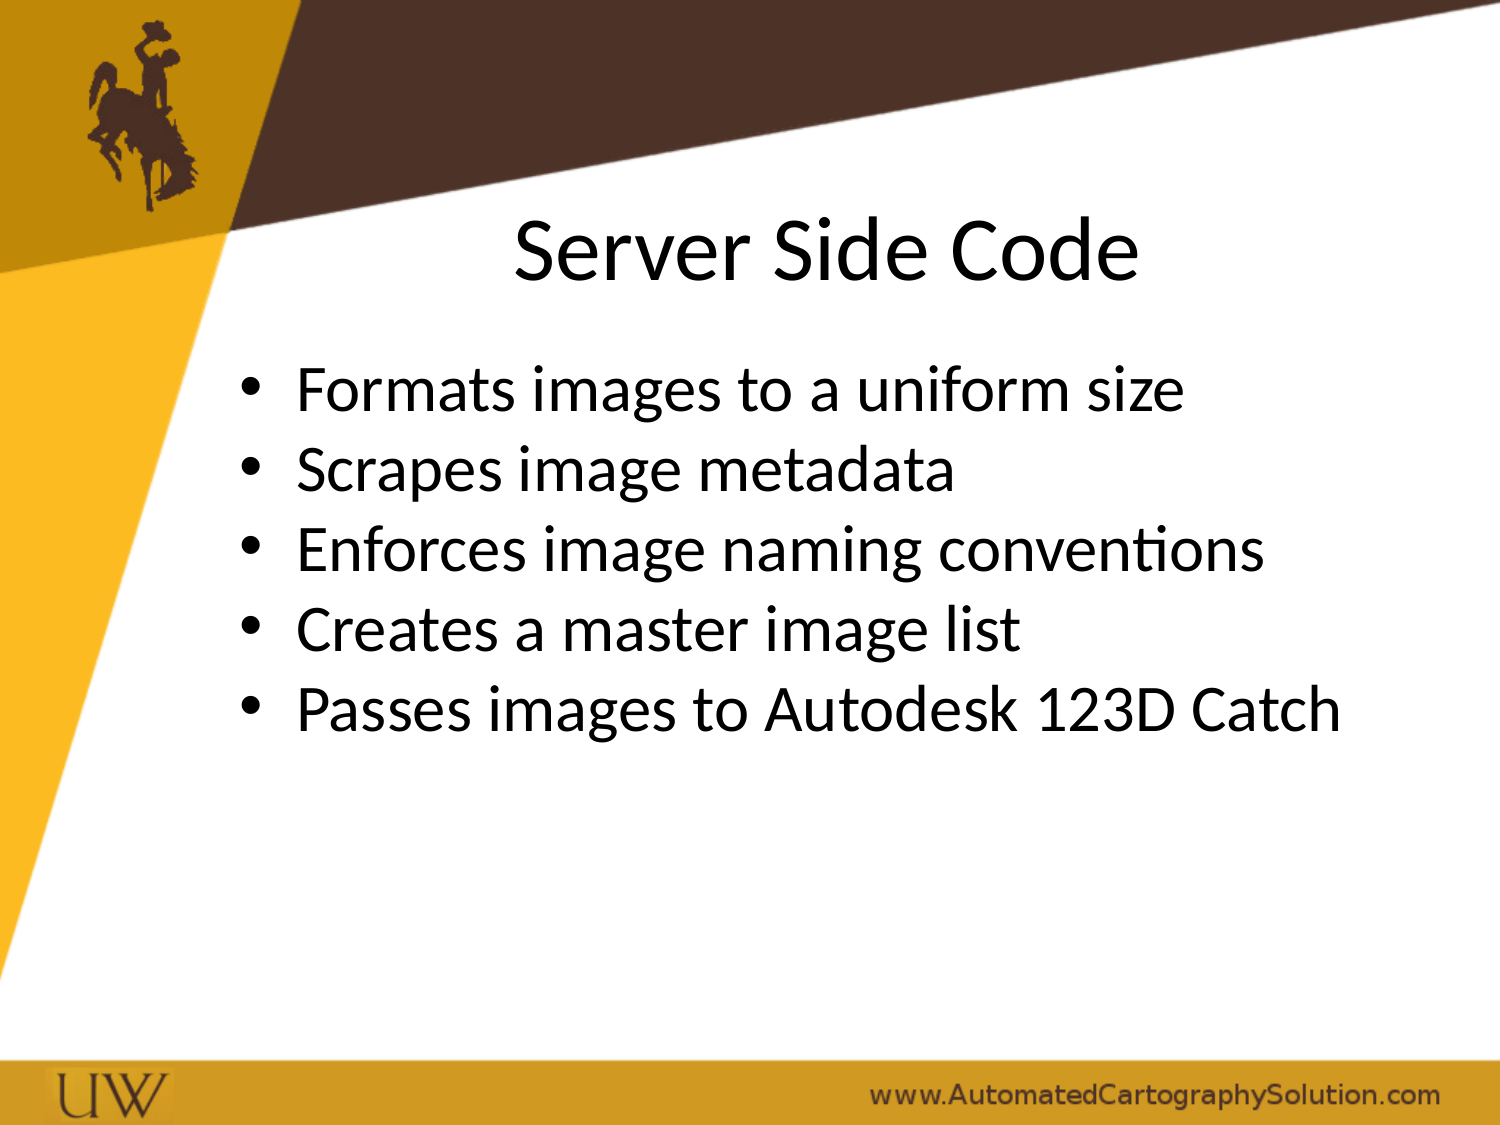

Server Side Code
Formats images to a uniform size
Scrapes image metadata
Enforces image naming conventions
Creates a master image list
Passes images to Autodesk 123D Catch